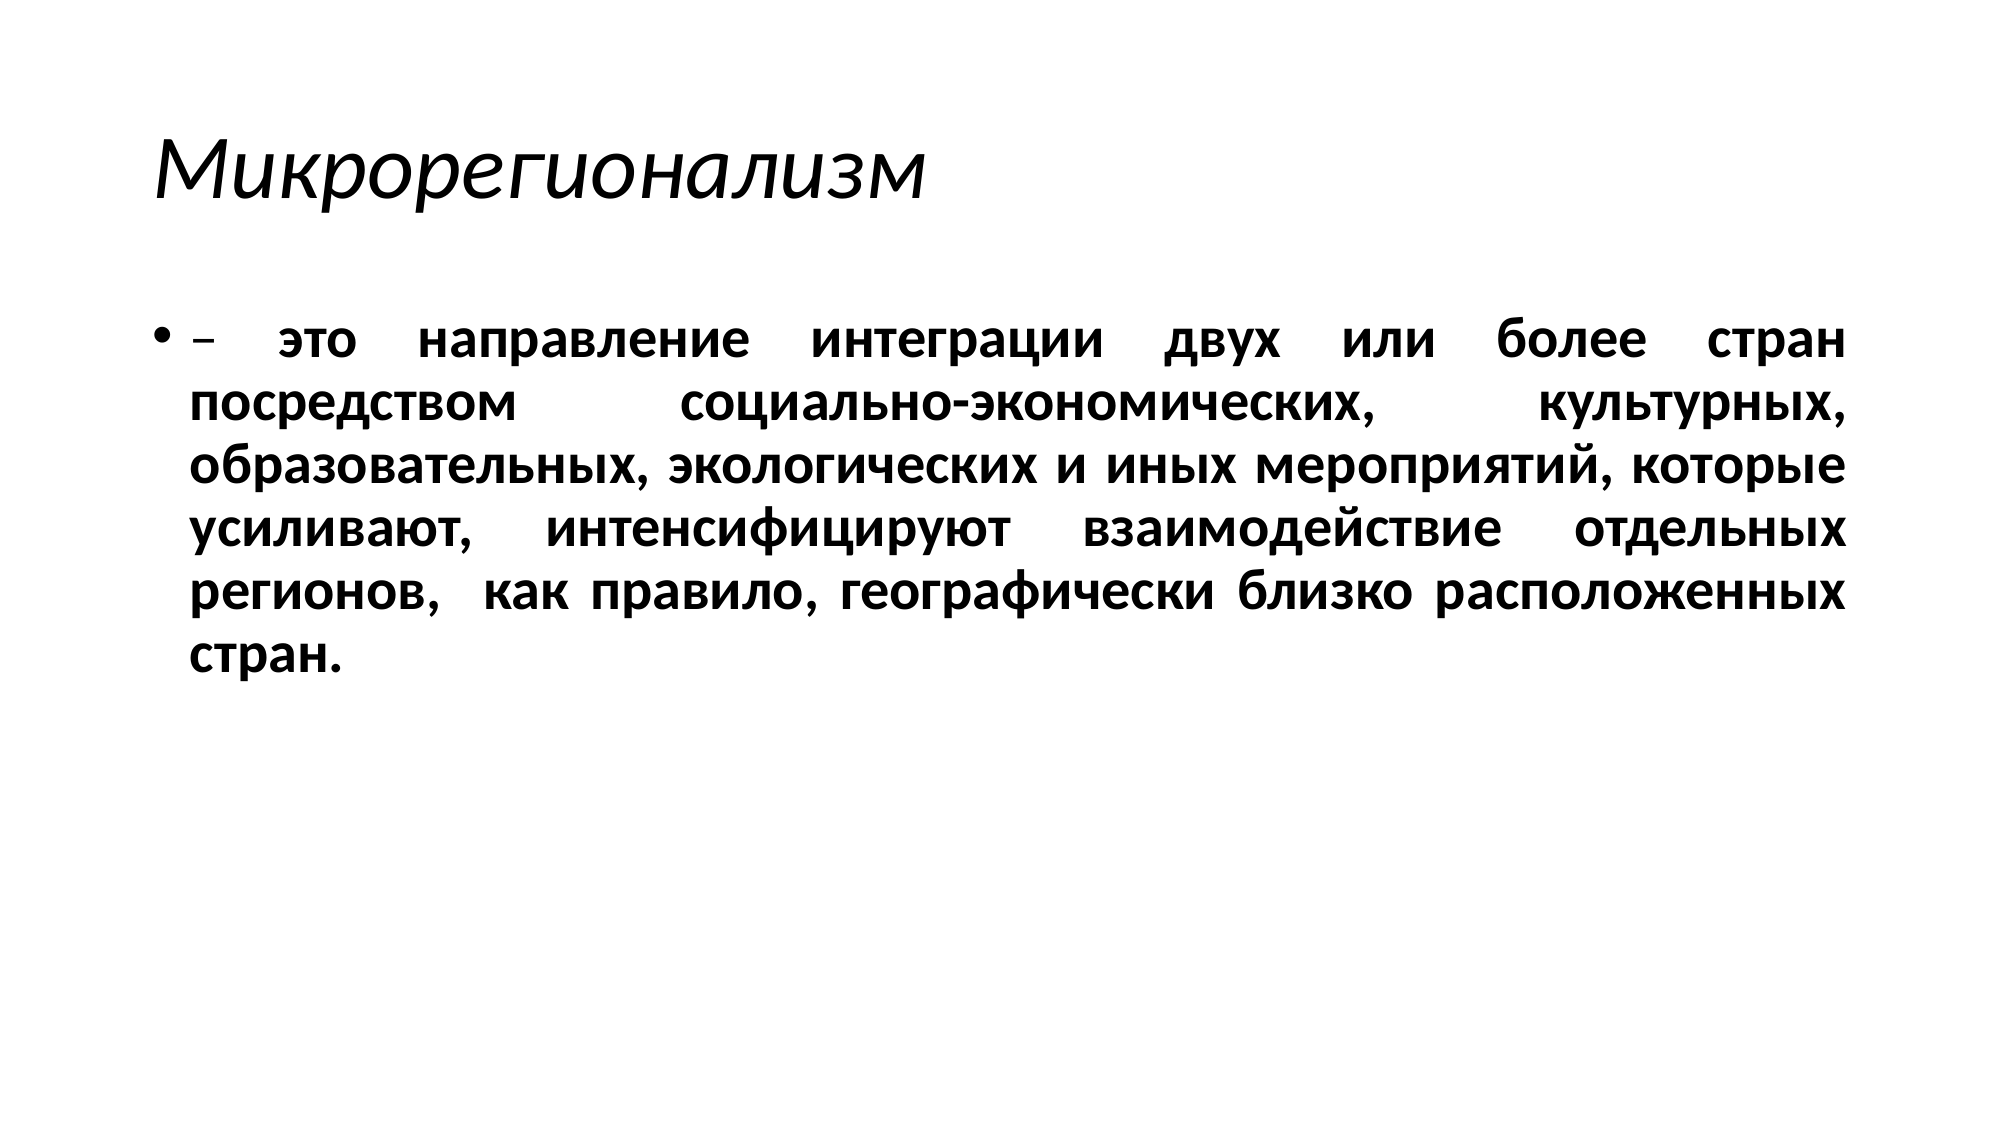

Микрорегионализм
– это направление интеграции двух или более стран посредством социально-экономических, культурных, образовательных, экологических и иных мероприятий, которые усиливают, интенсифицируют взаимодействие отдельных регионов,  как правило, географически близко расположенных стран.